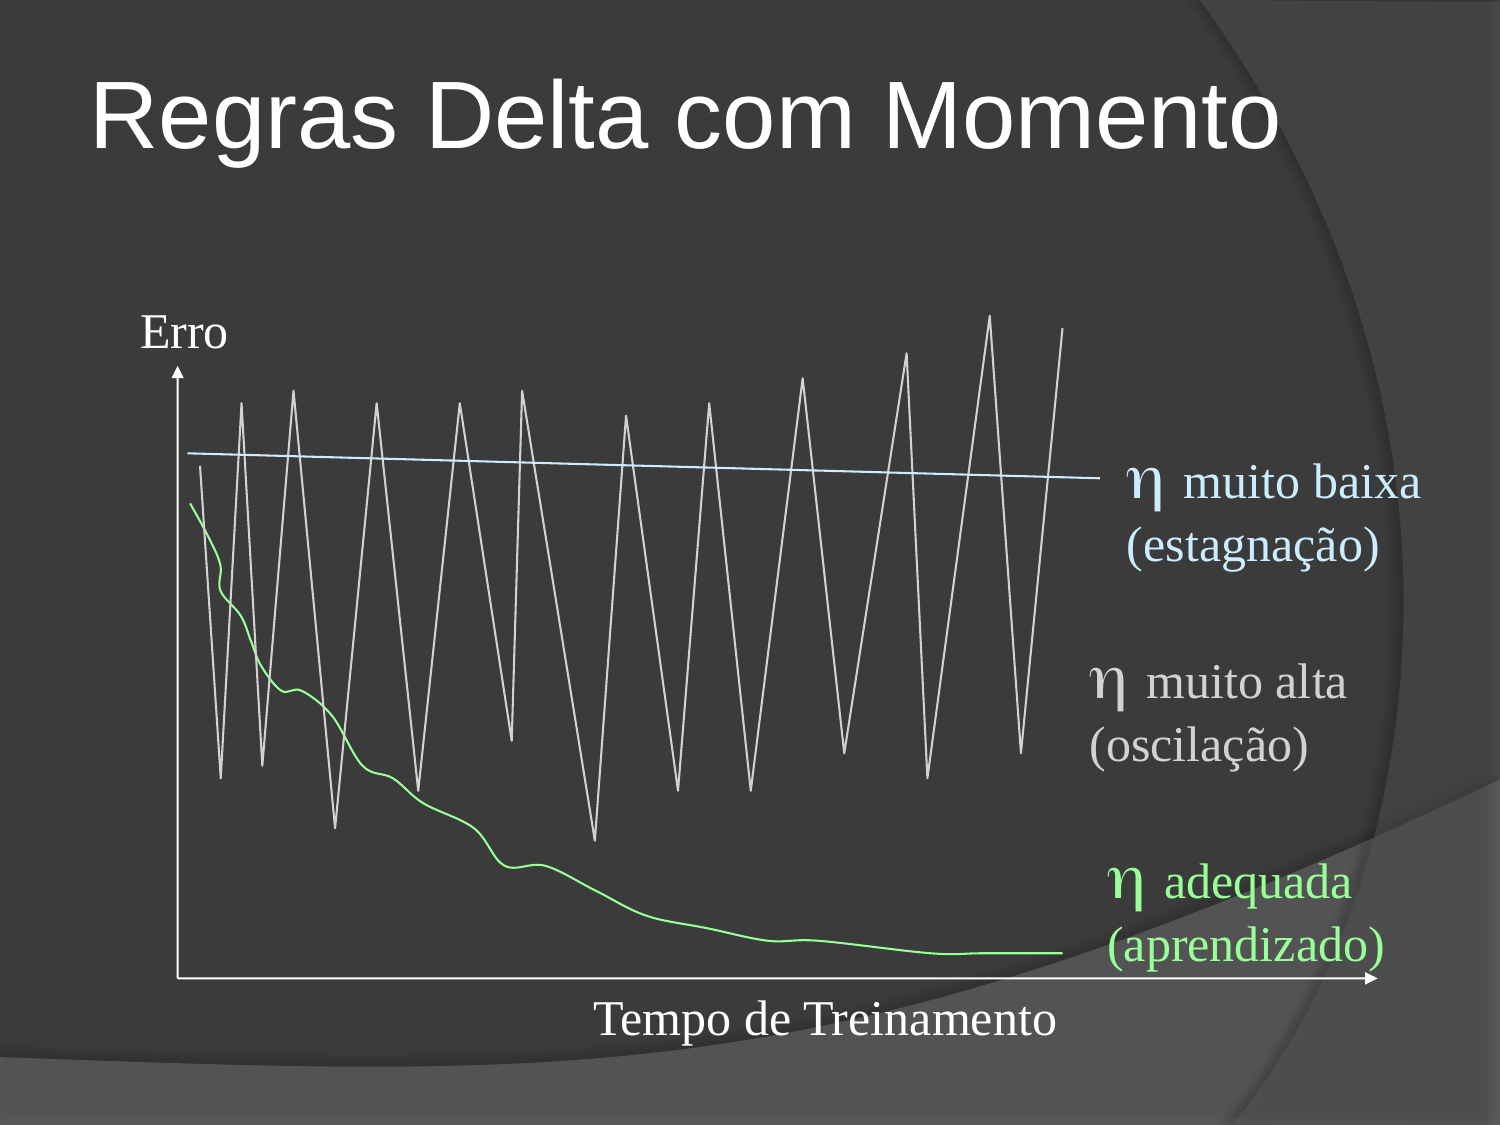

Regras Delta com Momento
Erro

η muito alta
(oscilação)

η muito baixa
(estagnação)

η adequada
(aprendizado)

Tempo de Treinamento